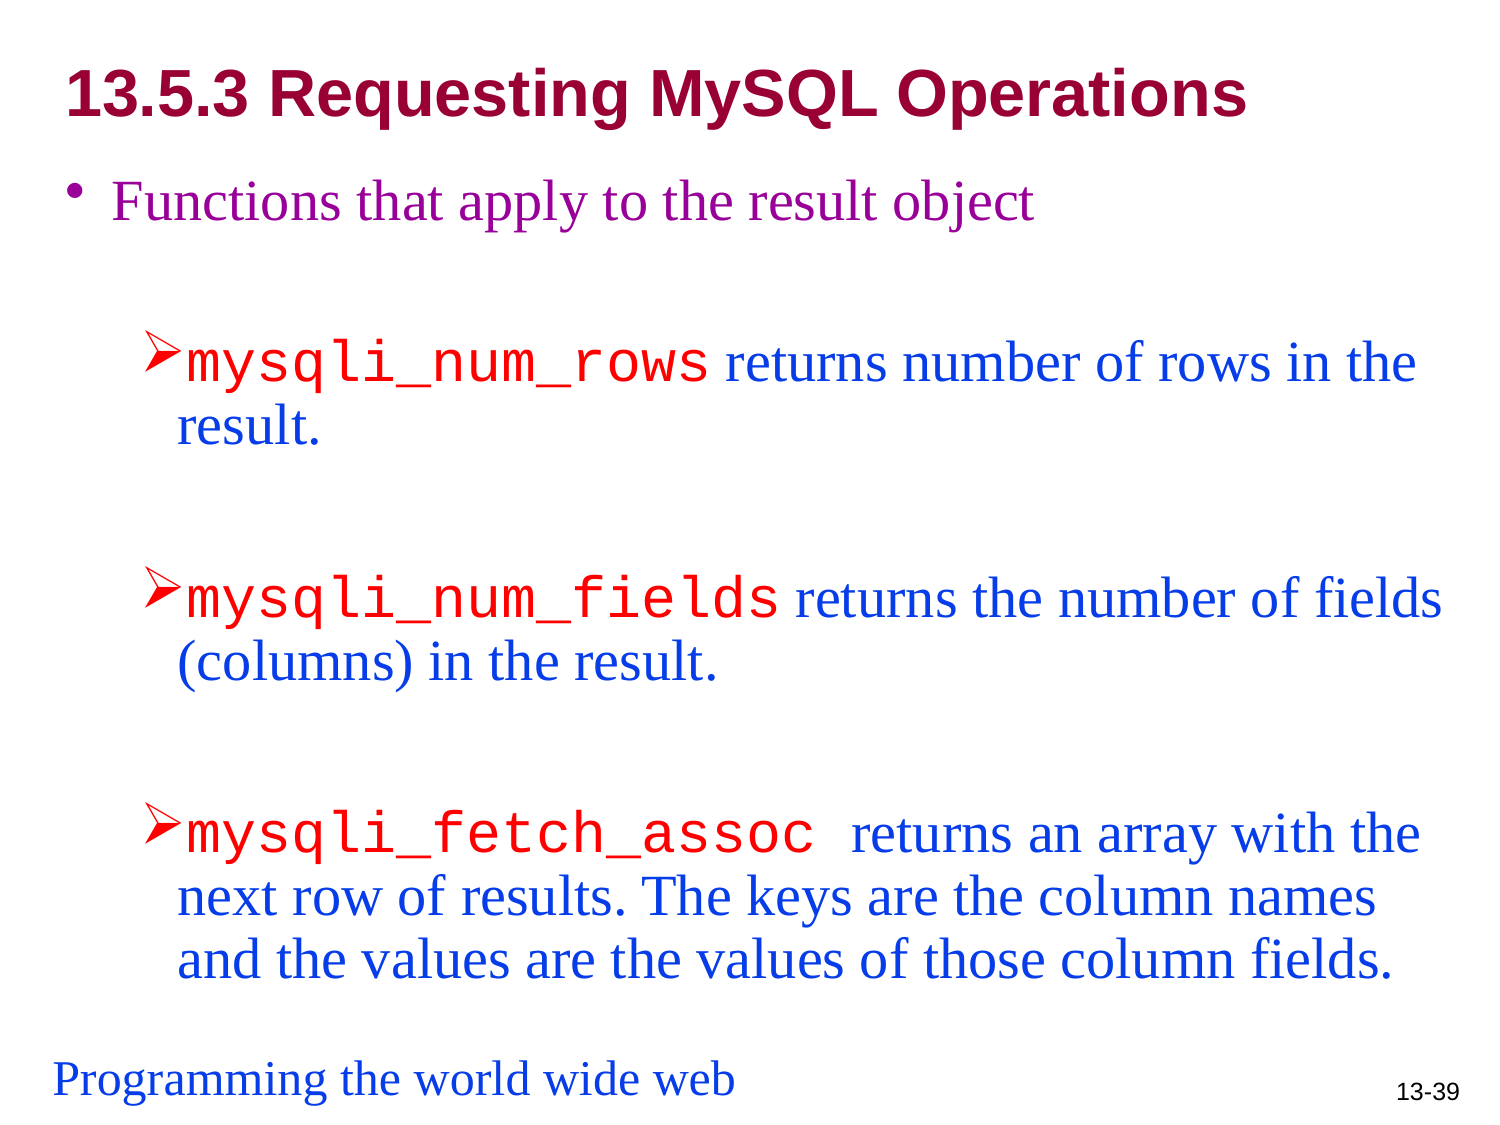

# 13.5.3 Requesting MySQL Operations
Functions that apply to the result object

mysqli_num_rows returns number of rows in the result.

mysqli_num_fields returns the number of fields (columns) in the result.

mysqli_fetch_assoc returns an array with the next row of results. The keys are the column names and the values are the values of those column fields.